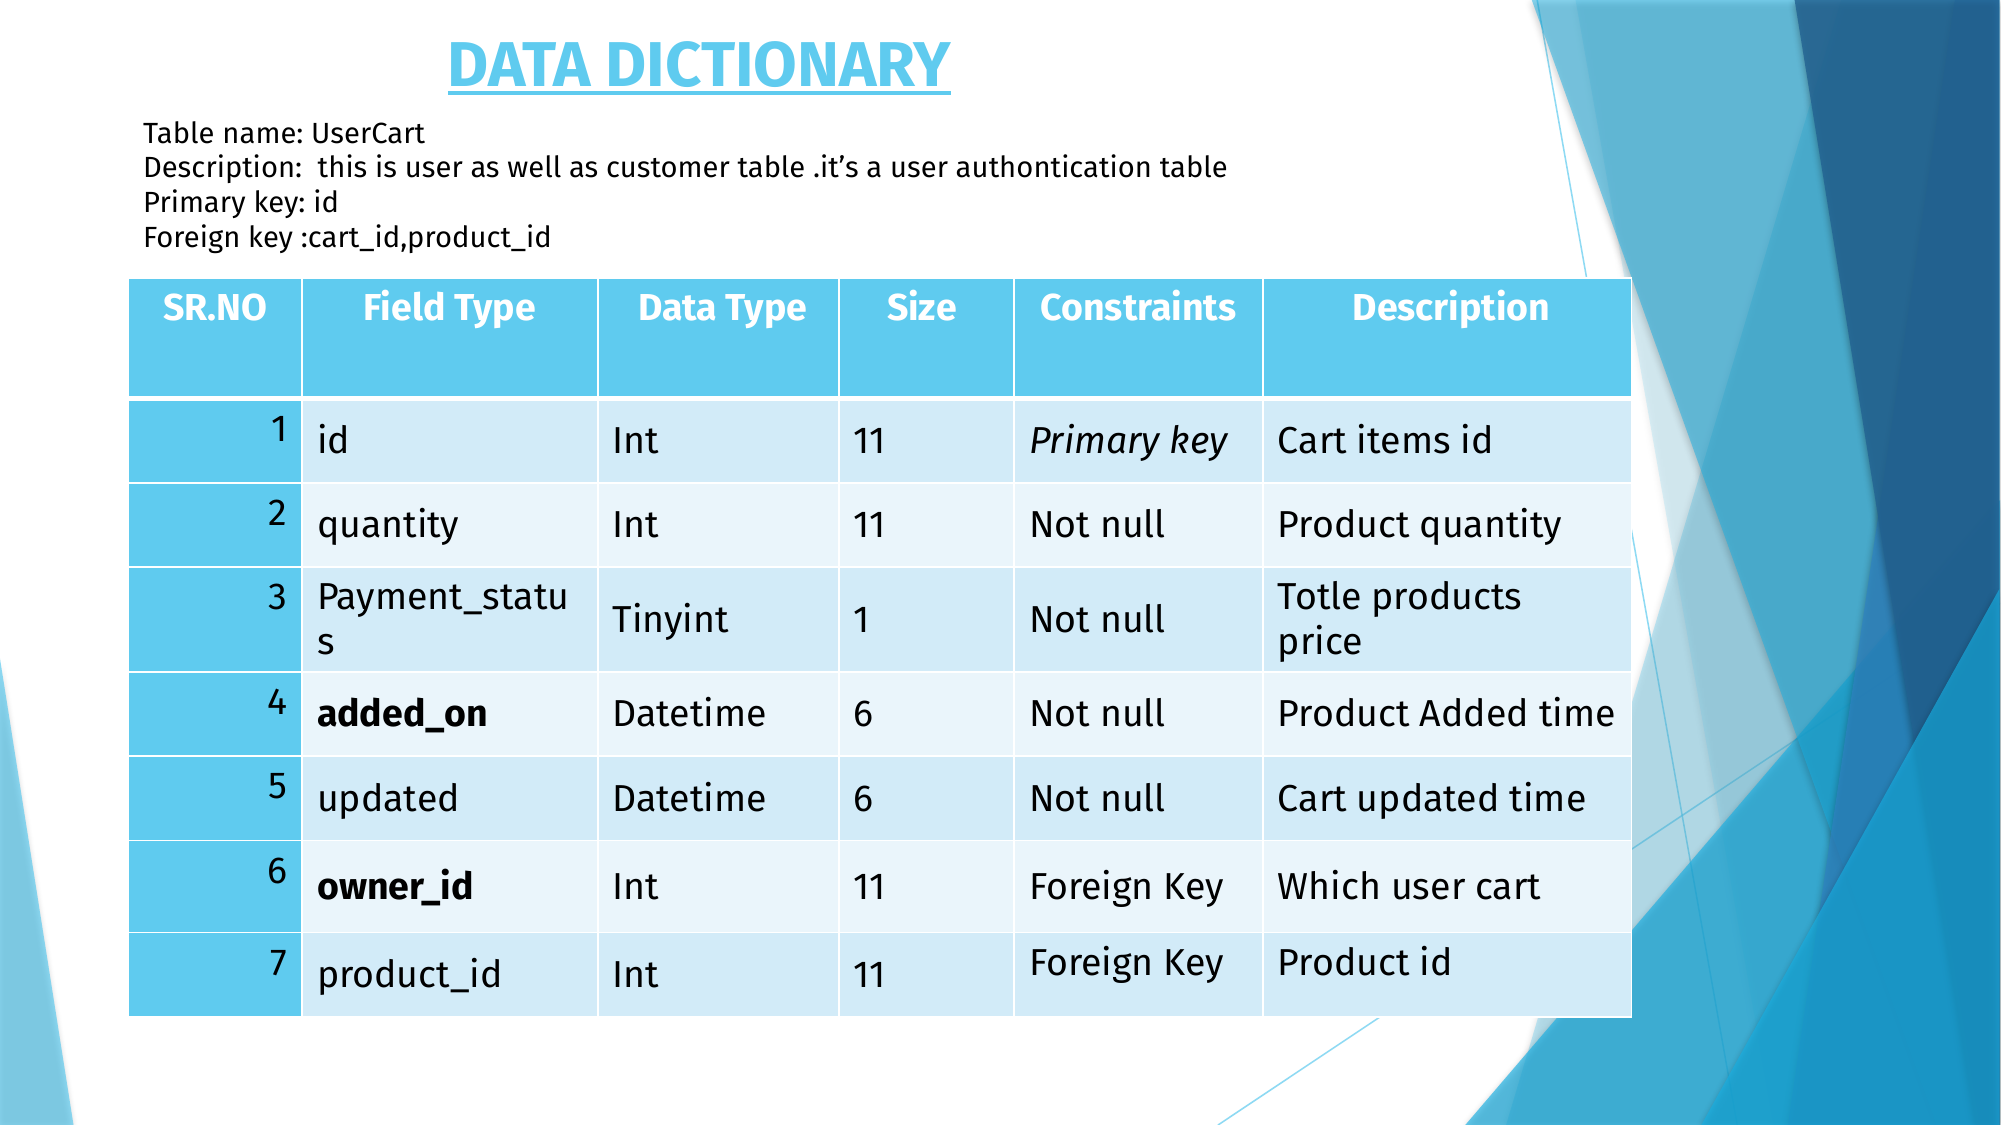

# DATA DICTIONARY
Table name: UserCart
Description:  this is user as well as customer table .it’s a user authontication table
Primary key: id
Foreign key :cart_id,product_id
| SR.NO | Field Type | Data Type | Size | Constraints | Description |
| --- | --- | --- | --- | --- | --- |
| 1 | id | Int | 11 | Primary key | Cart items id |
| 2 | quantity | Int | 11 | Not null | Product quantity |
| 3 | Payment\_status | Tinyint | 1 | Not null | Totle products price |
| 4 | added\_on | Datetime | 6 | Not null | Product Added time |
| 5 | updated | Datetime | 6 | Not null | Cart updated time |
| 6 | owner\_id | Int | 11 | Foreign Key | Which user cart |
| 7 | product\_id | Int | 11 | Foreign Key | Product id |